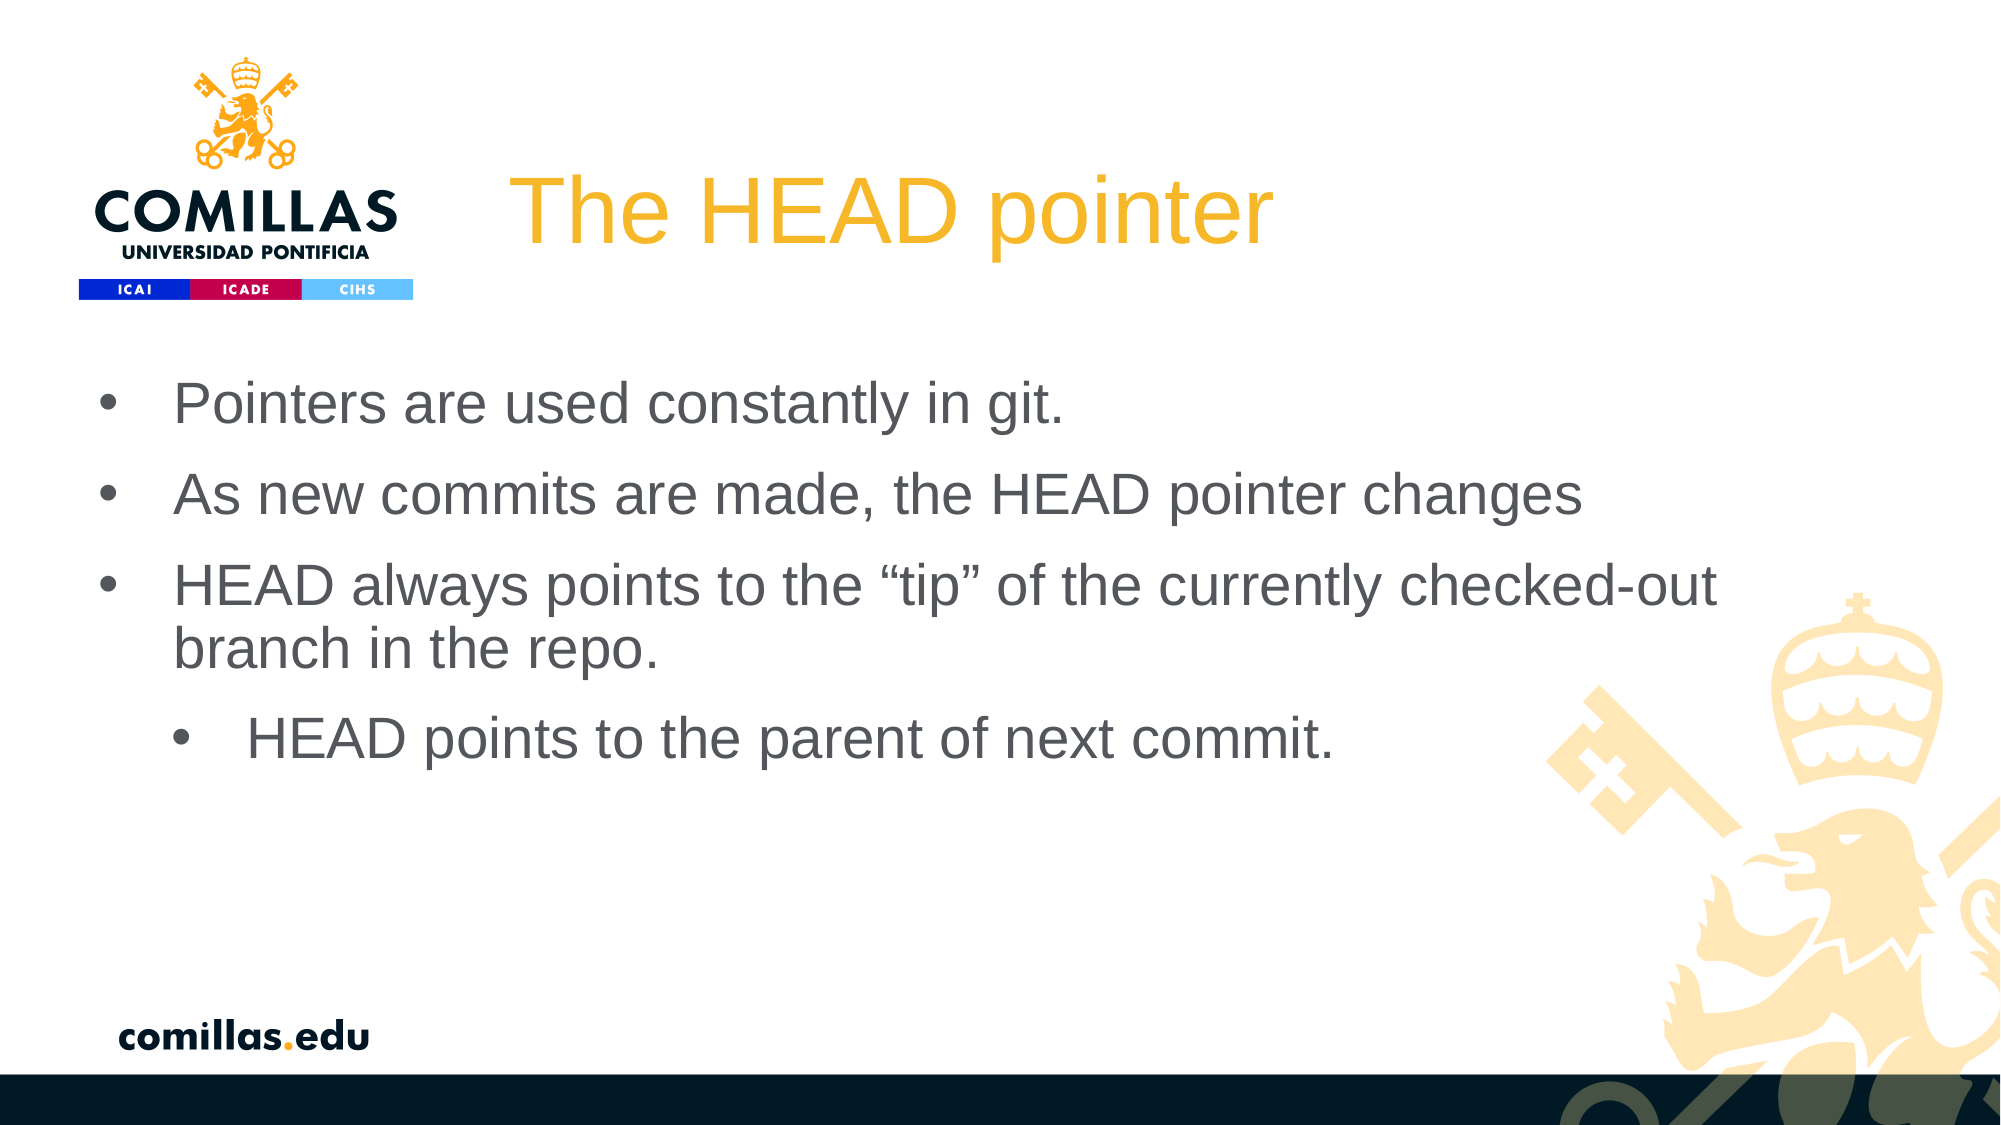

# The HEAD pointer
Pointers are used constantly in git.
As new commits are made, the HEAD pointer changes
HEAD always points to the “tip” of the currently checked-out branch in the repo.
HEAD points to the parent of next commit.